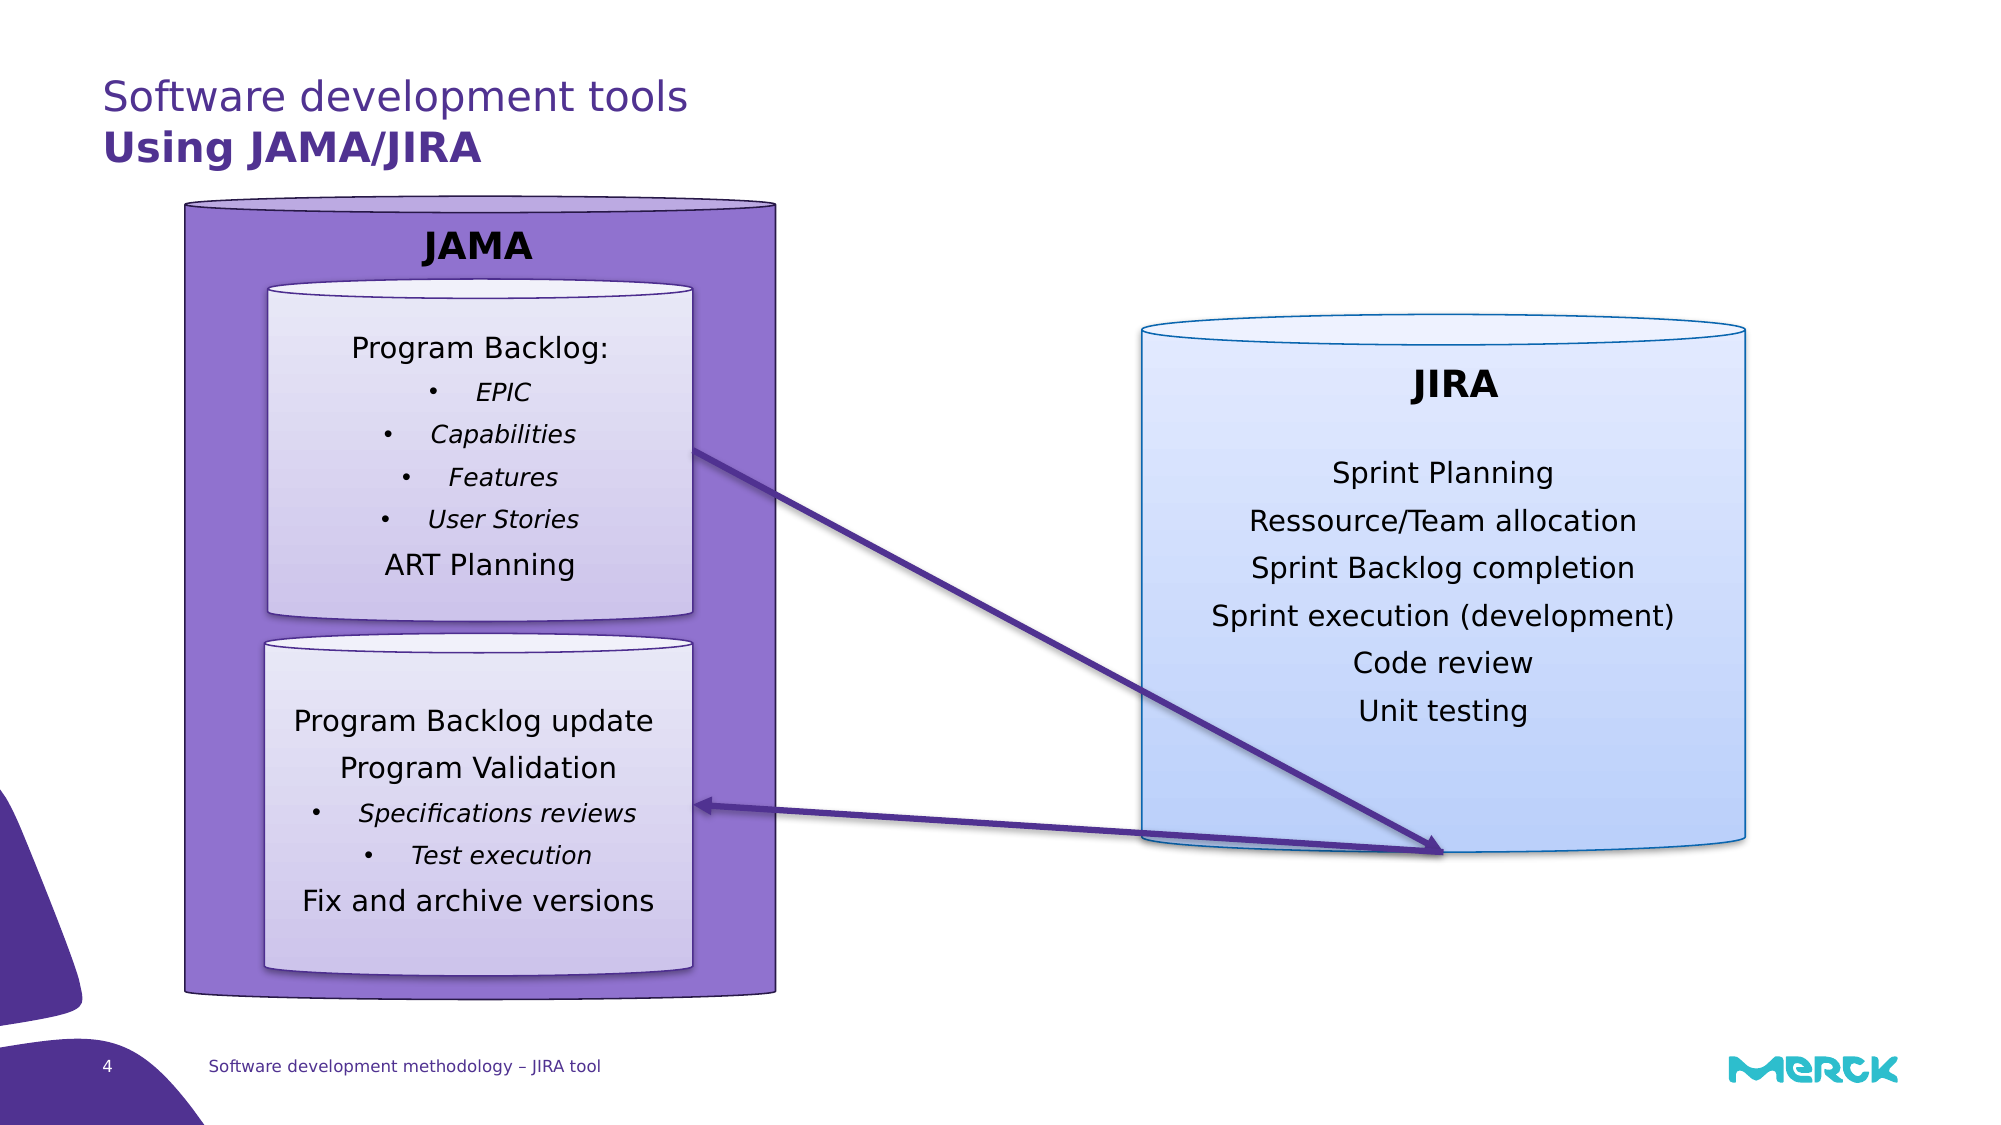

Software development tools
# Using JAMA/JIRA

JAMA
Program Backlog:
EPIC
Capabilities
Features
User Stories
ART Planning
Program Backlog update
Program Validation
Specifications reviews
Test execution
Fix and archive versions
Sprint Planning
Ressource/Team allocation
Sprint Backlog completion
Sprint execution (development)
Code review
Unit testing
JIRA
4
Software development methodology – JIRA tool